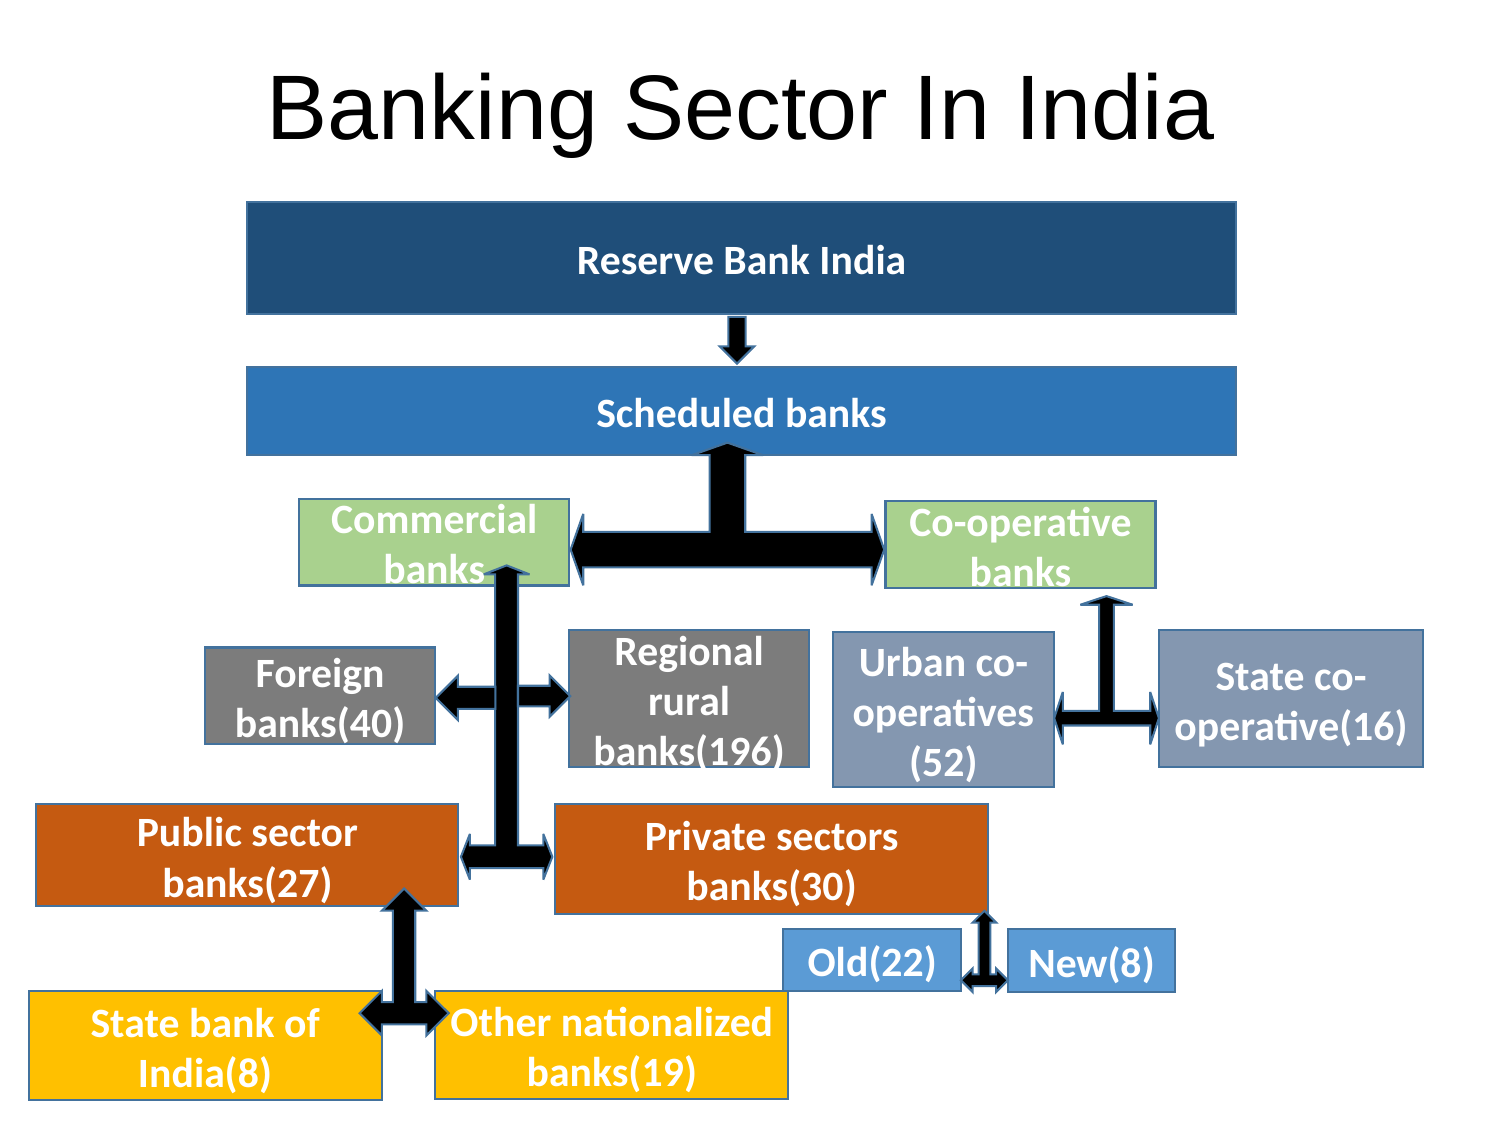

# Banking Sector In India
Reserve Bank India

Scheduled banks

Commercial banks
Co-operative banks

Regional rural banks(196)
State co-operative(16)
Urban co-operatives
(52)
Foreign banks(40)

Private sectors banks(30)
Public sector banks(27)

Old(22)
New(8)
Other nationalized banks(19)
State bank of India(8)